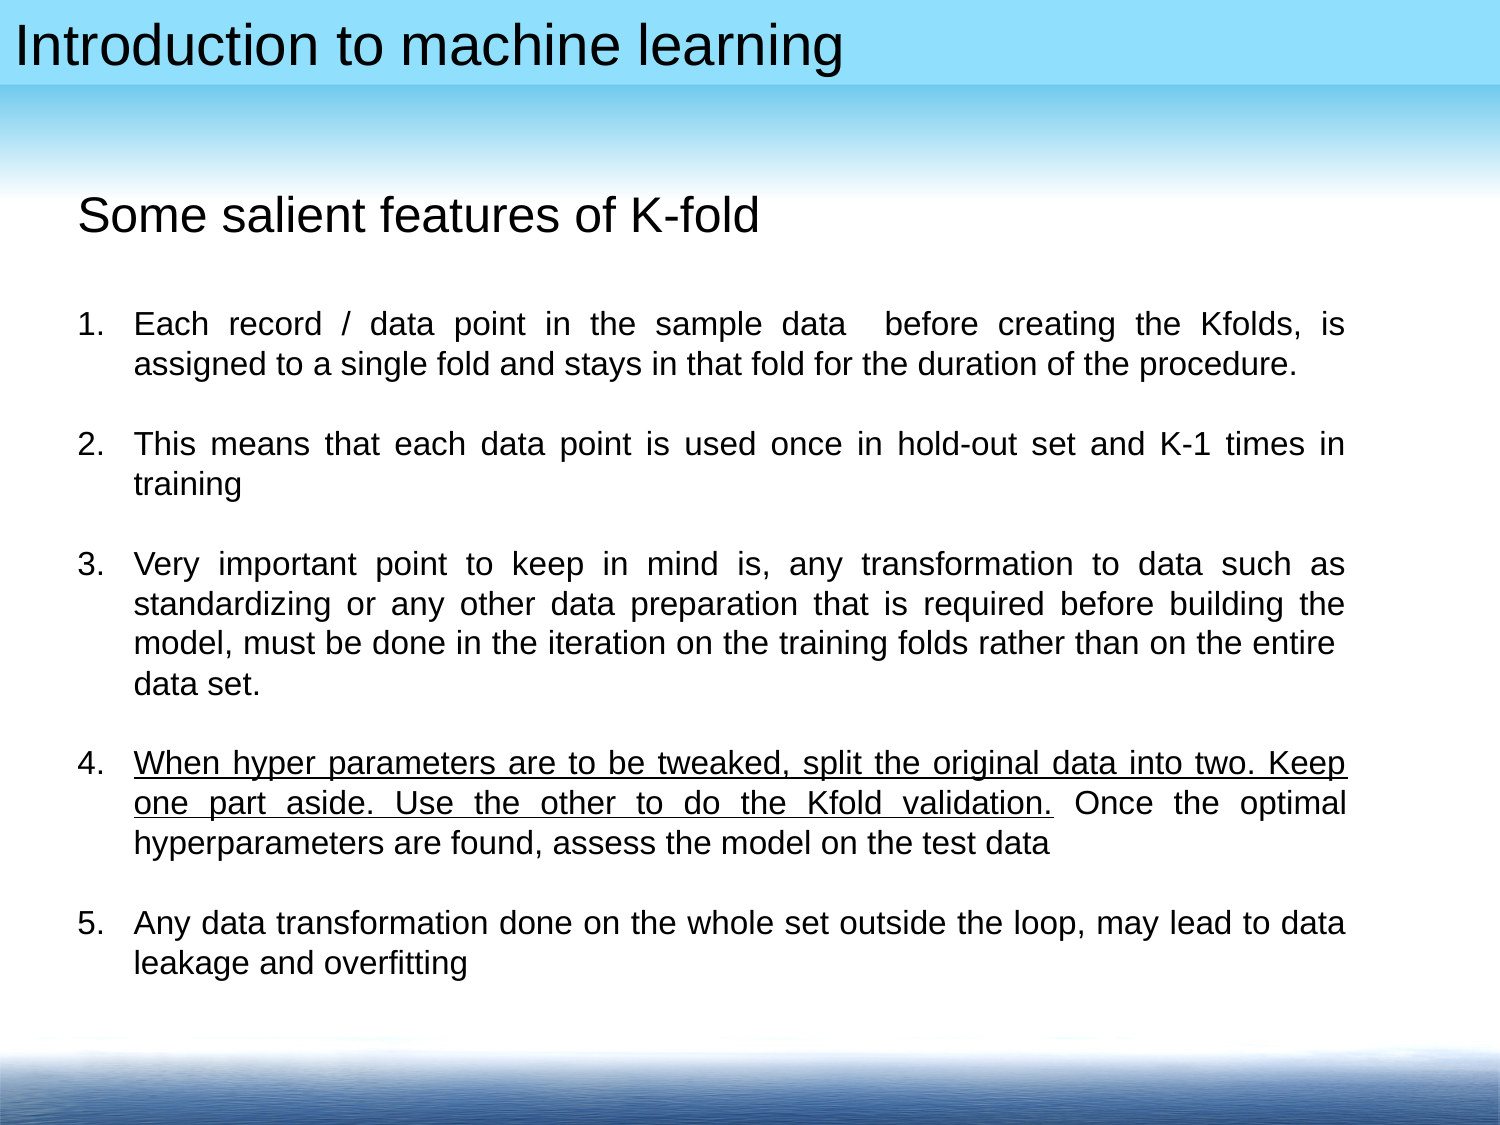

Some salient features of K-fold

Each record / data point in the sample data  before creating the Kfolds, is assigned to a single fold and stays in that fold for the duration of the procedure.

This means that each data point is used once in hold-out set and K-1 times in training

Very important point to keep in mind is, any transformation to data such as standardizing or any other data preparation that is required before building the model, must be done in the iteration on the training folds rather than on the entire  data set.

When hyper parameters are to be tweaked, split the original data into two. Keep one part aside. Use the other to do the Kfold validation. Once the optimal hyperparameters are found, assess the model on the test data

Any data transformation done on the whole set outside the loop, may lead to data leakage and overfitting